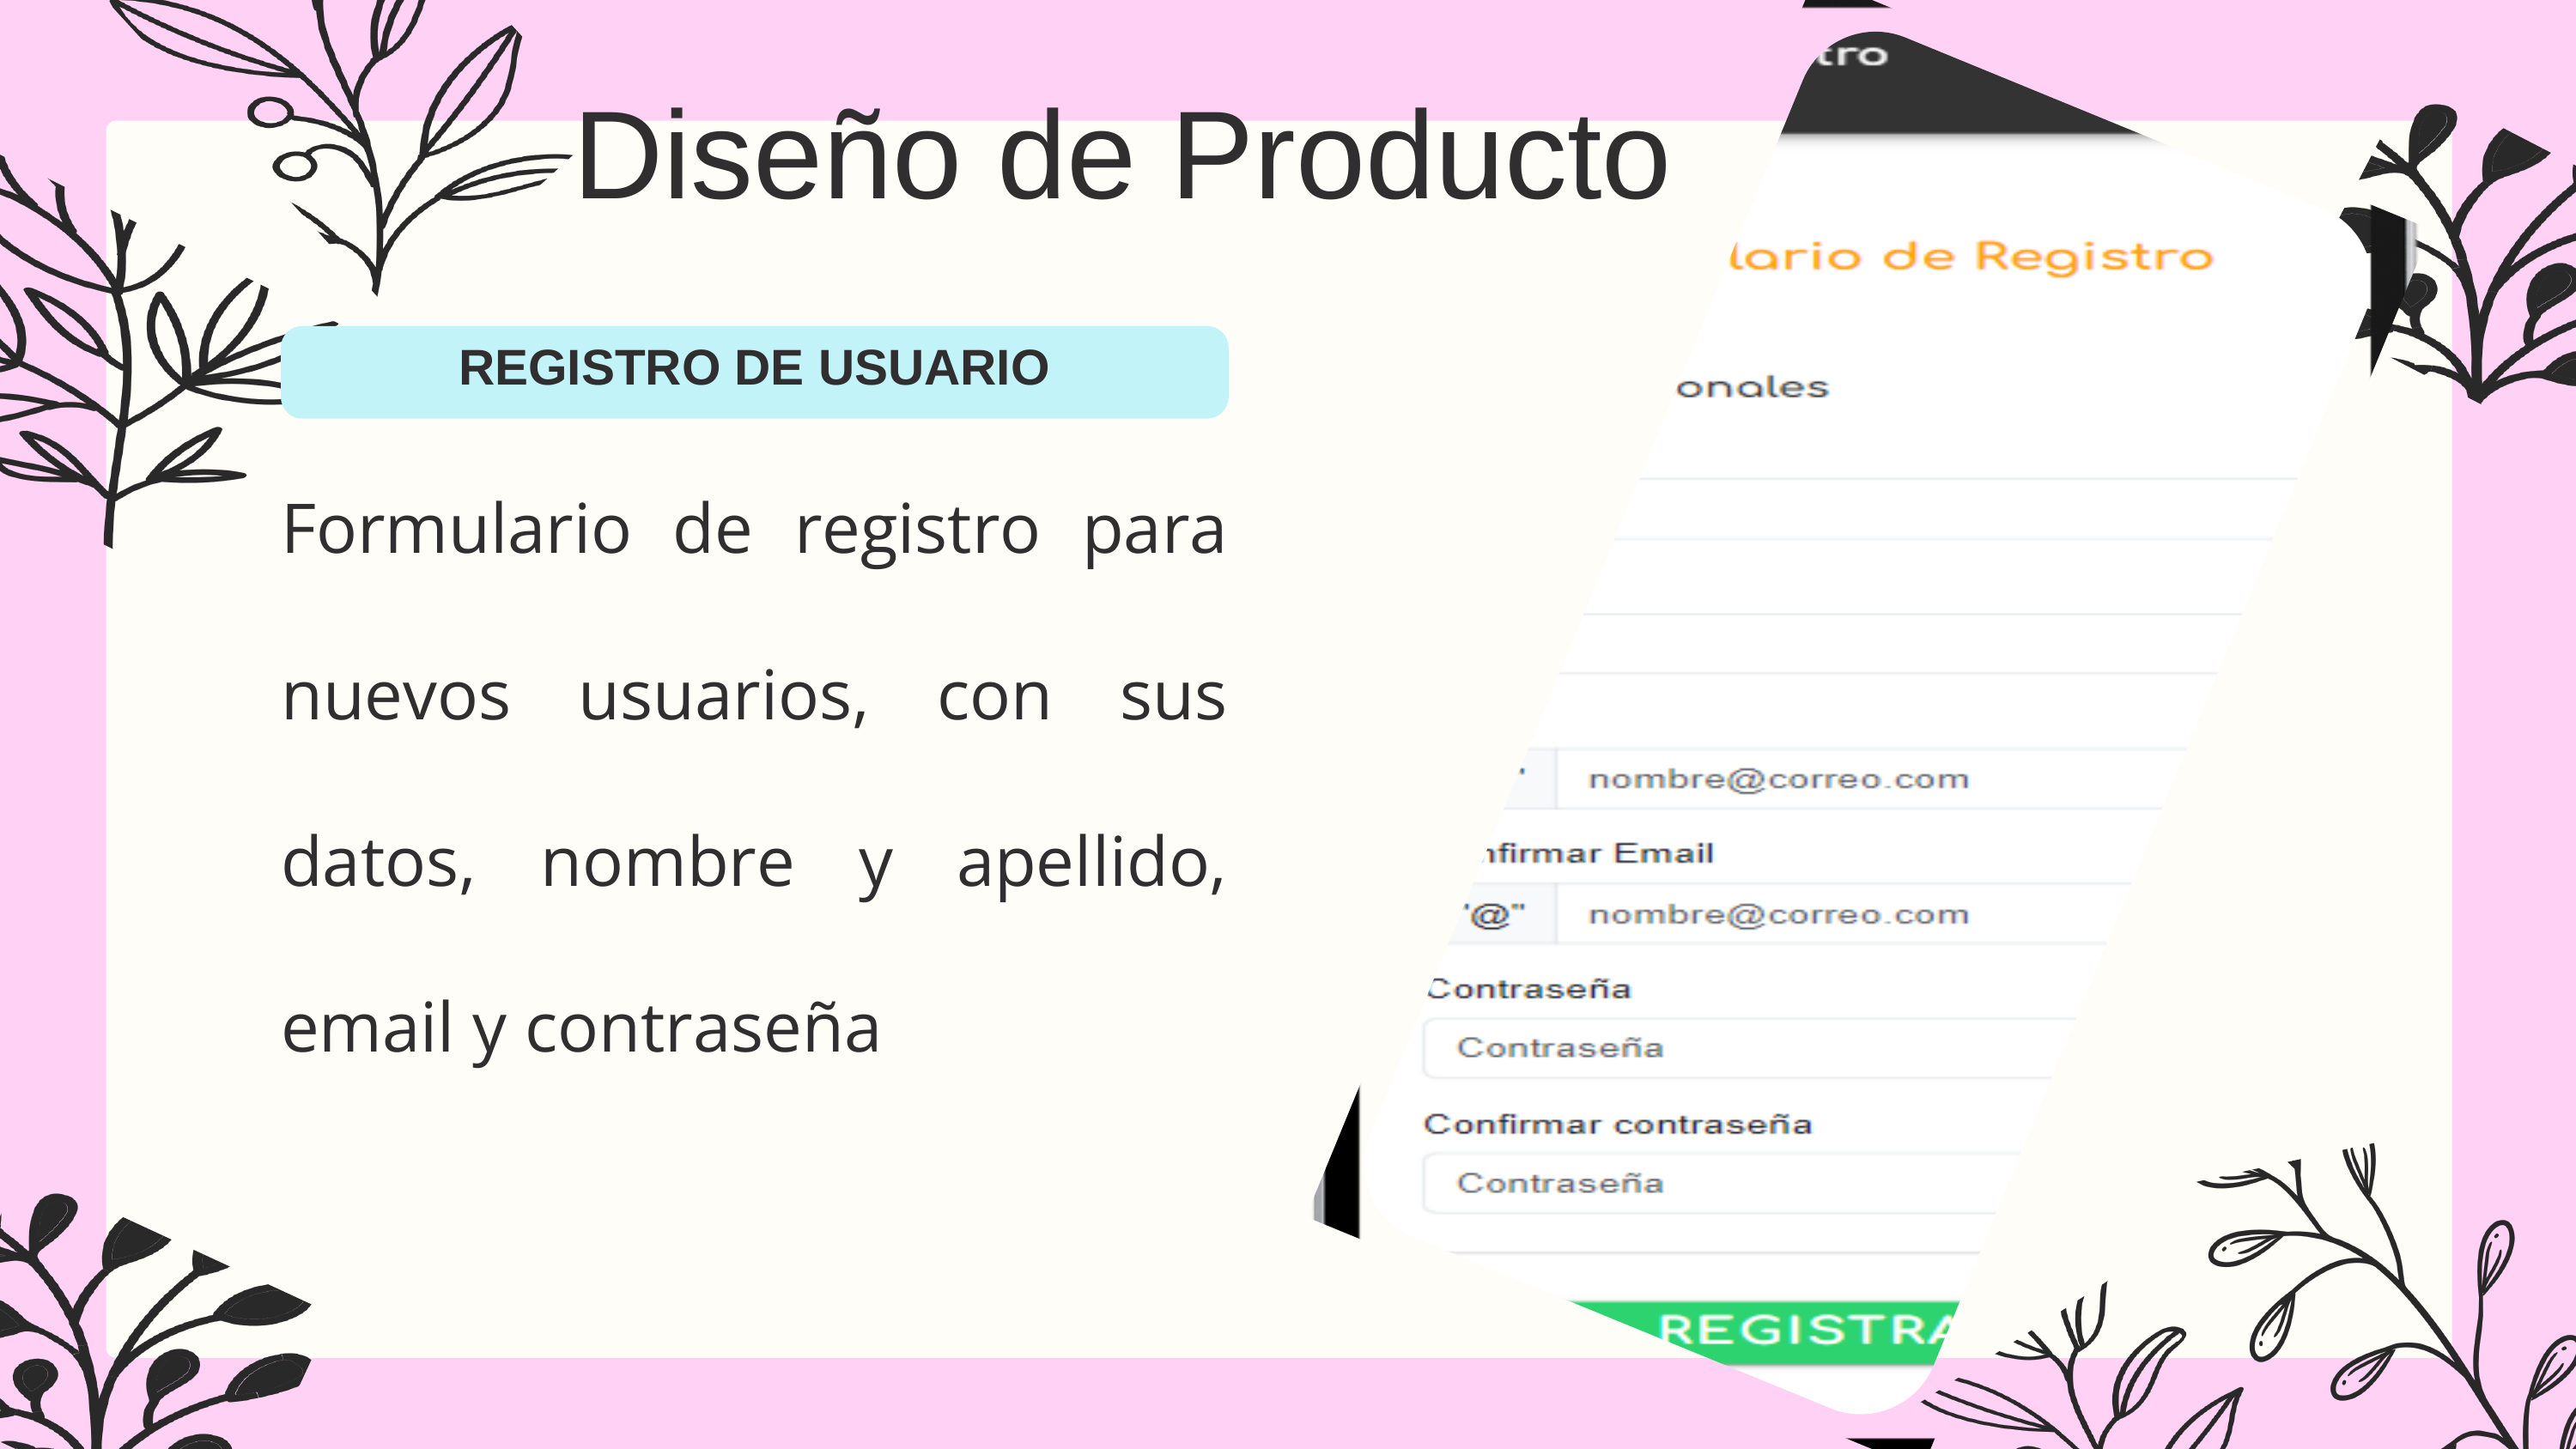

Diseño de Producto

REGISTRO DE USUARIO
Formulario de registro para nuevos usuarios, con sus datos, nombre y apellido, email y contraseña